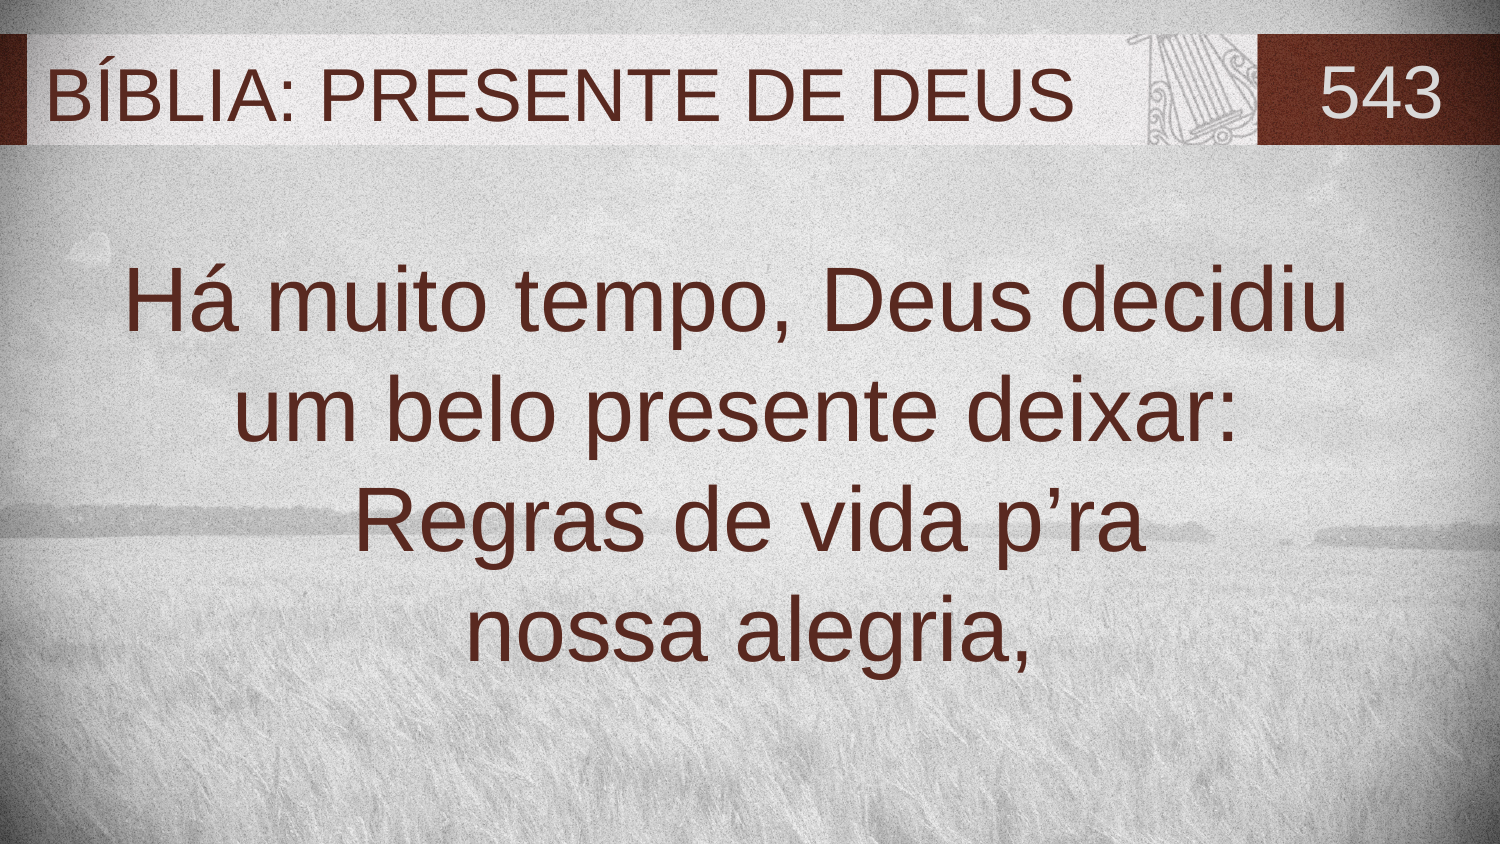

# BÍBLIA: PRESENTE DE DEUS
543
Há muito tempo, Deus decidiu
um belo presente deixar:
Regras de vida p’ra
 nossa alegria,